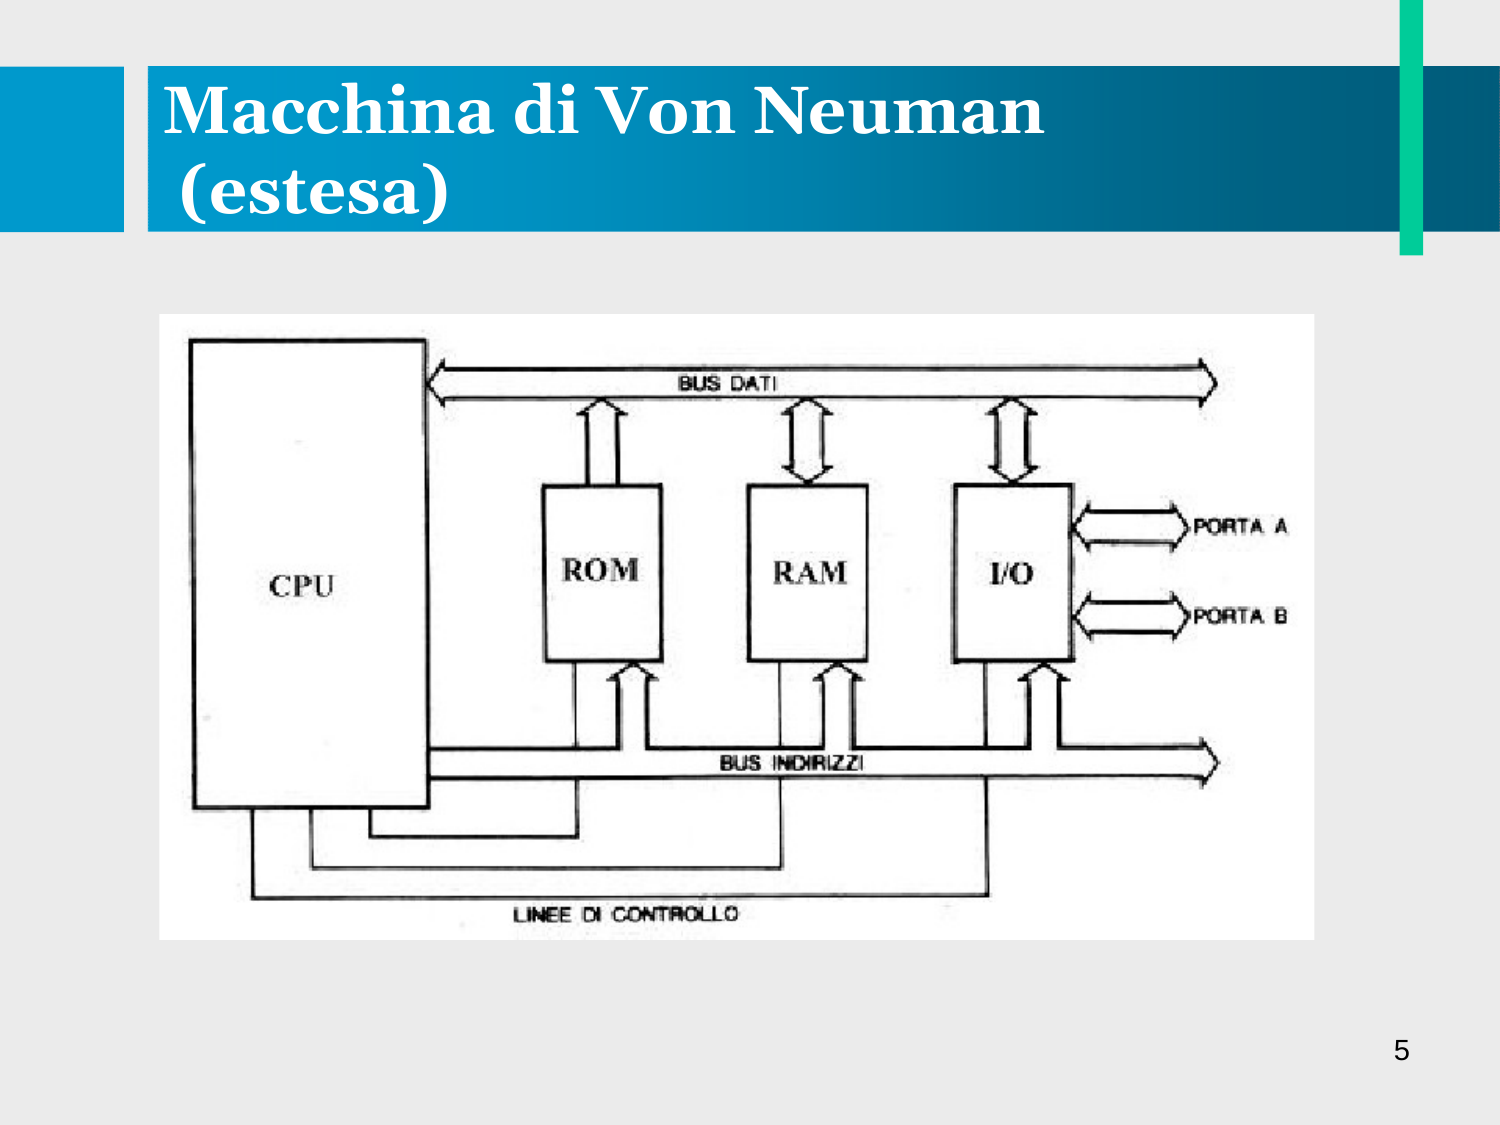

# Macchina di Von Neuman  (estesa)

5